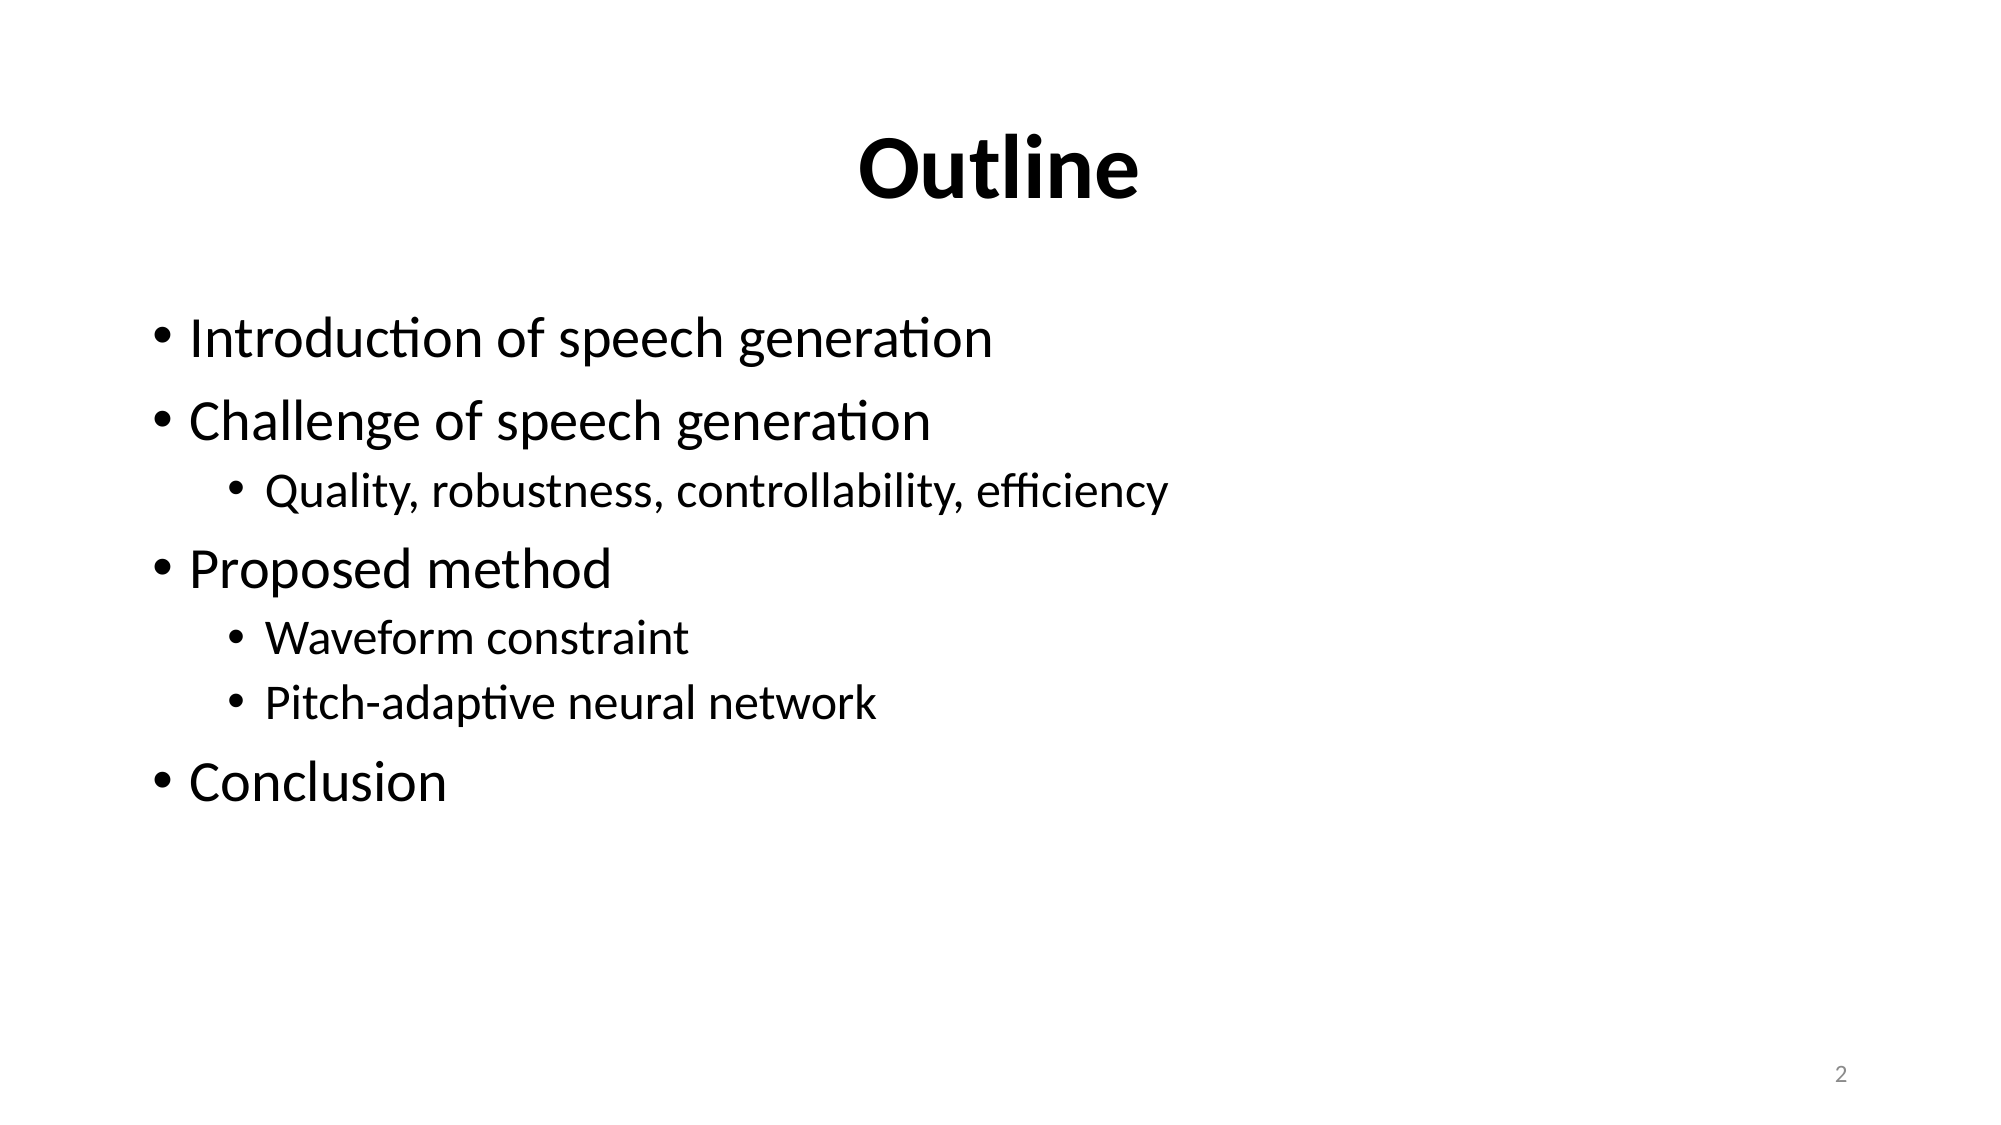

# Outline
Introduction of speech generation
Challenge of speech generation
Quality, robustness, controllability, efficiency
Proposed method
Waveform constraint
Pitch-adaptive neural network
Conclusion

2